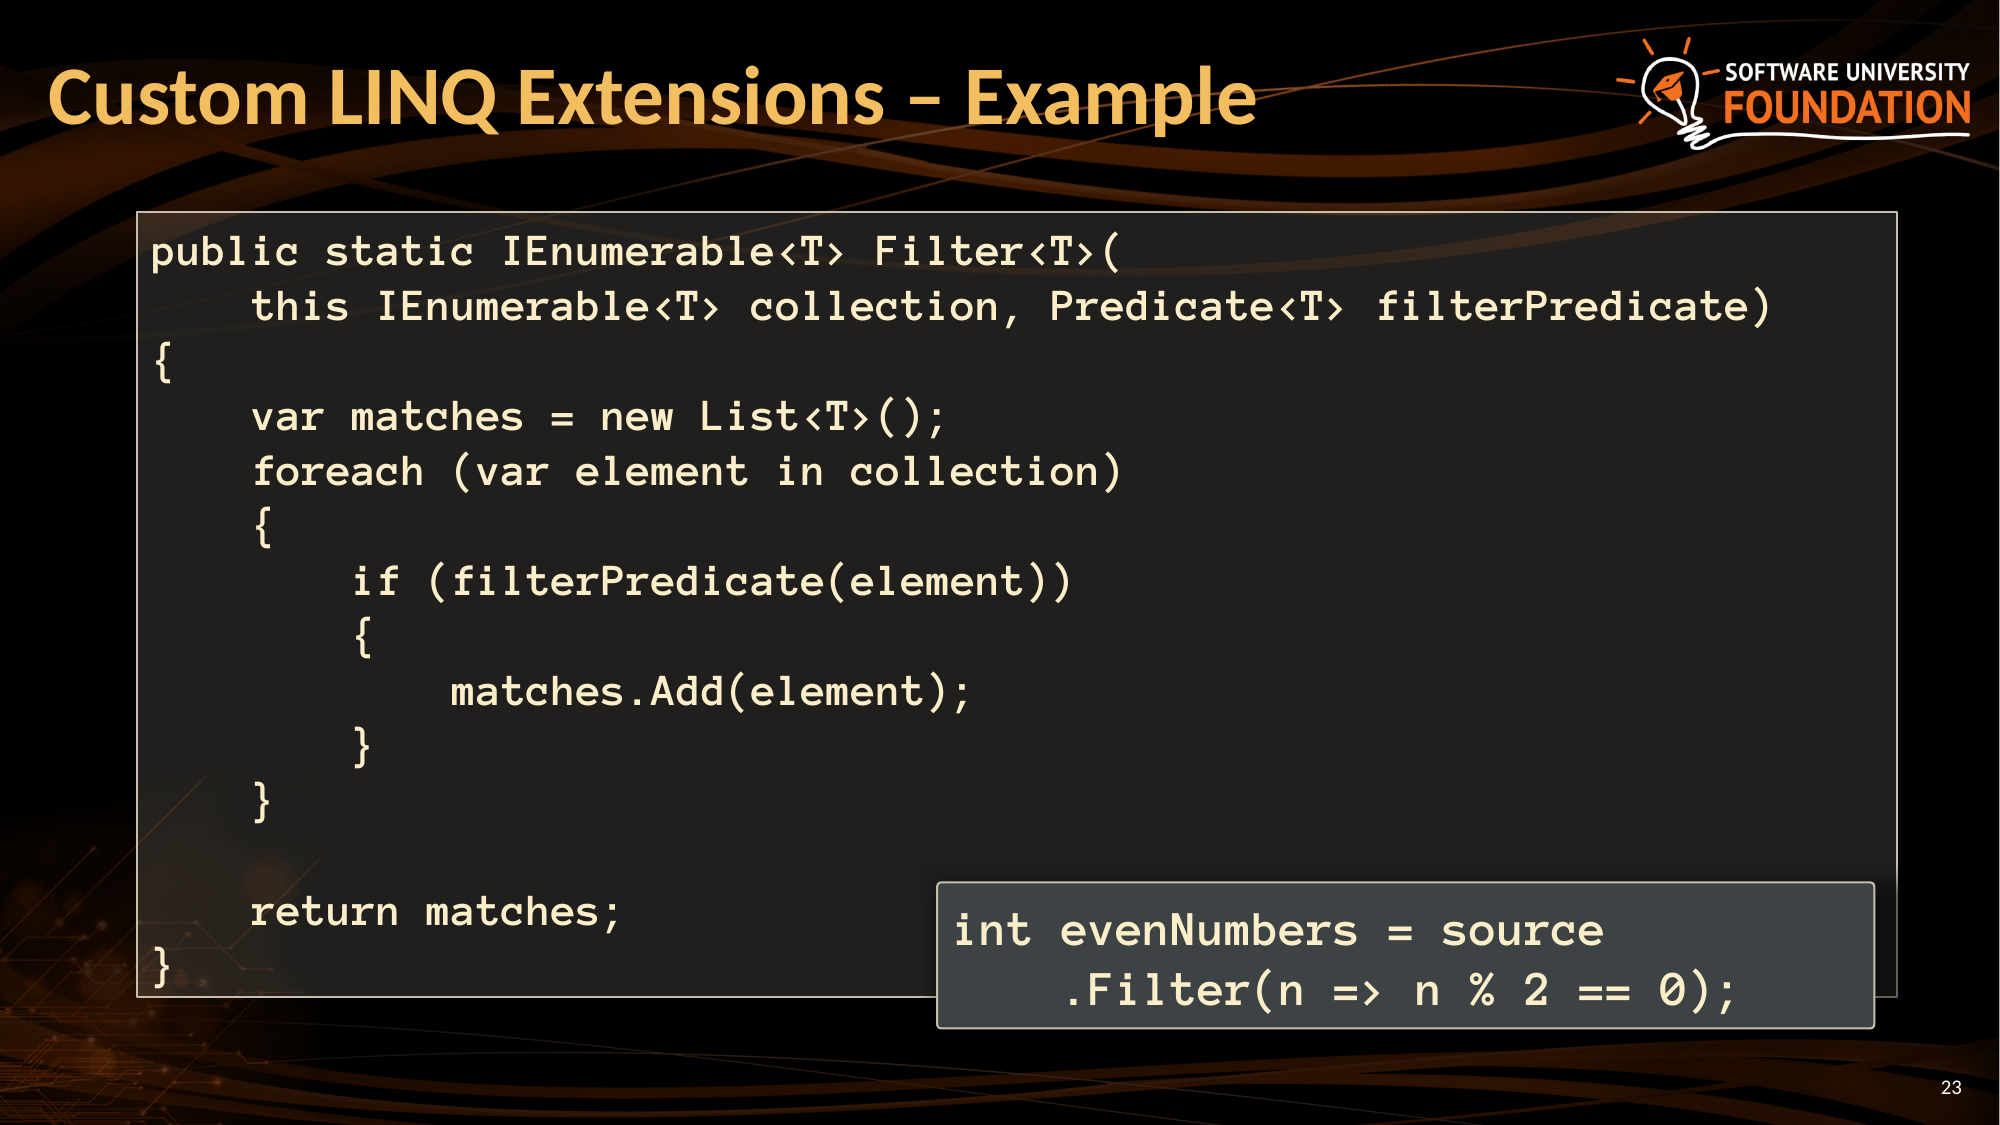

# Custom LINQ Extensions – Example
public static IEnumerable<T> Filter<T>(
    this IEnumerable<T> collection, Predicate<T> filterPredicate)
{
    var matches = new List<T>();
    foreach (var element in collection)
    {
        if (filterPredicate(element))
        {
            matches.Add(element);
        }
    }

    return matches;
}
int evenNumbers = source
    .Filter(n => n % 2 == 0);
23